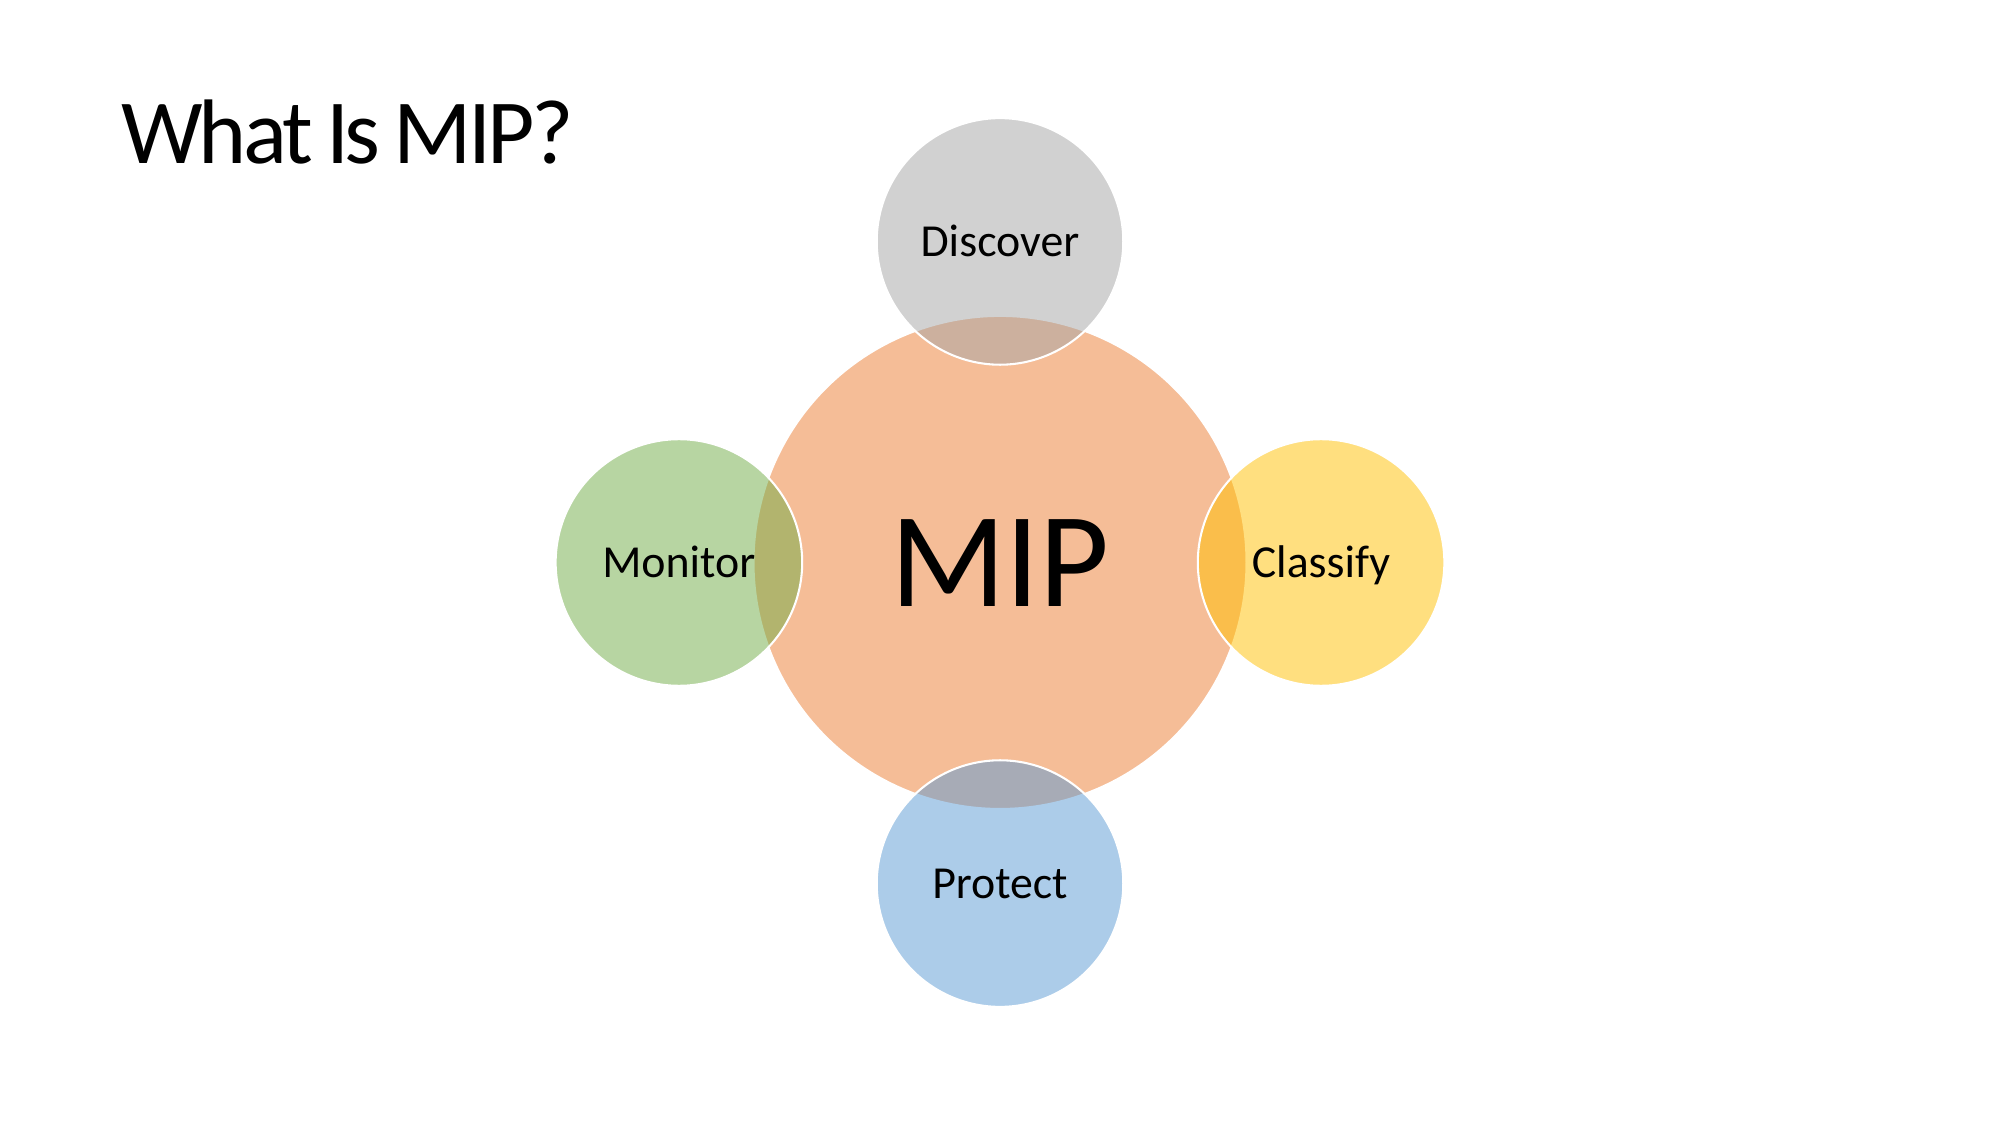

What Is MIP?
MIP
Discover
Classify
Protect
Monitor